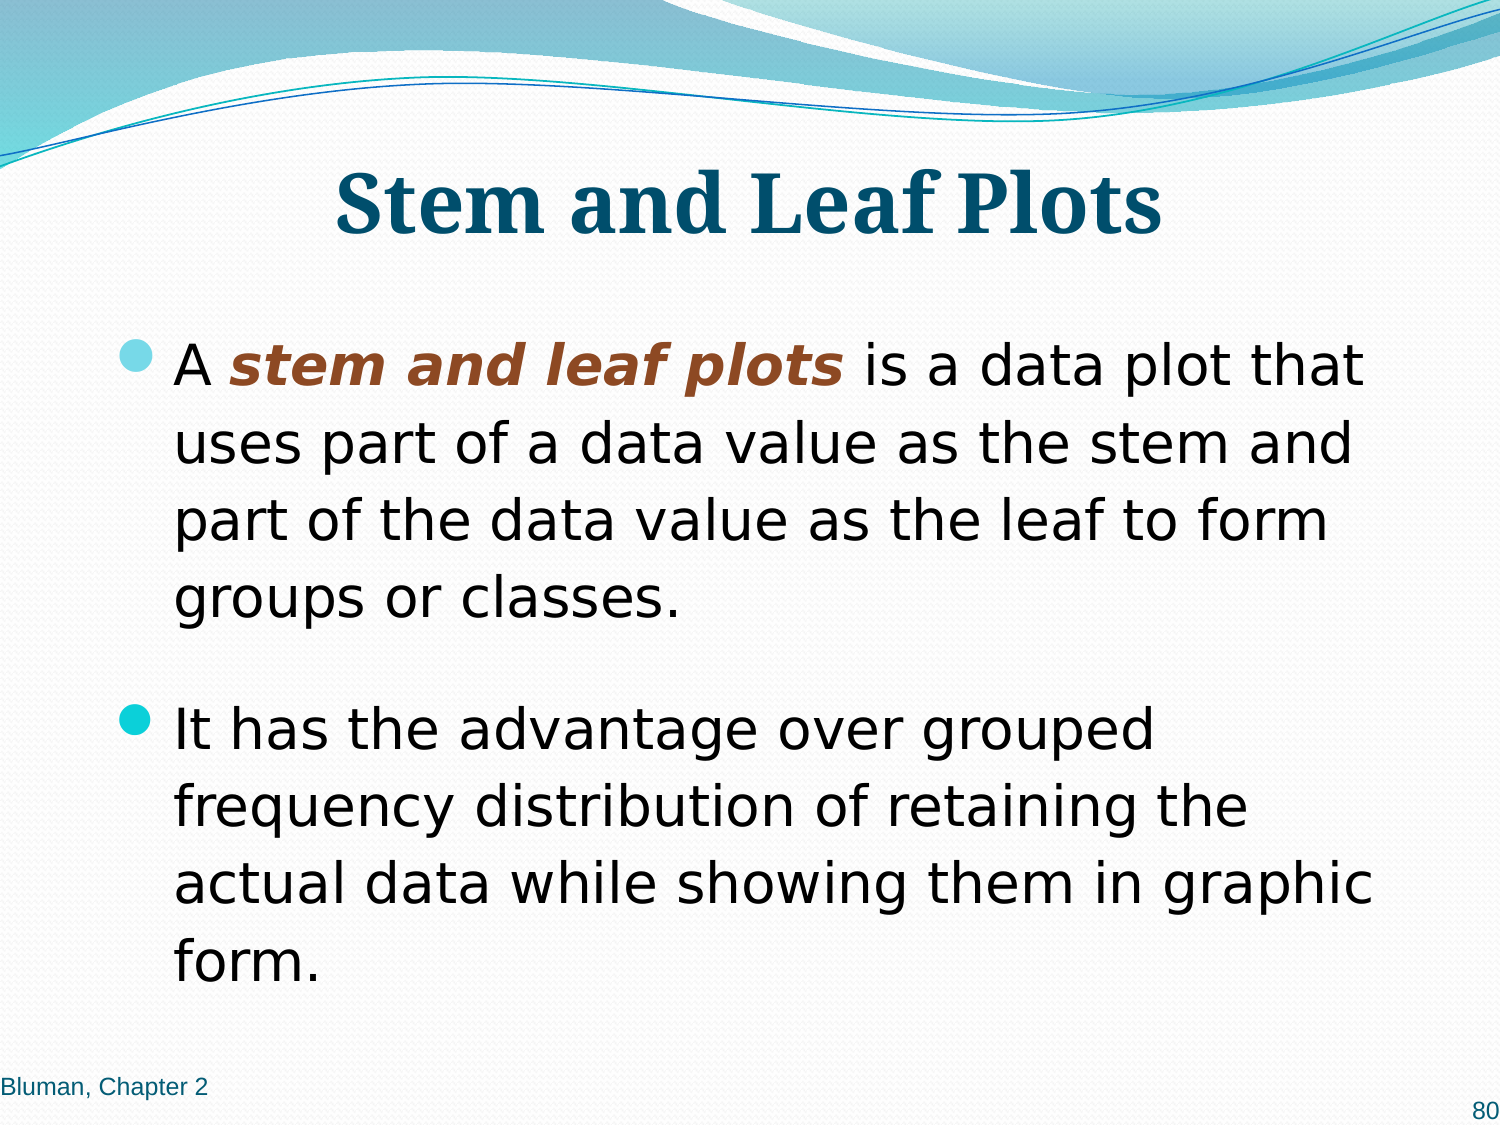

# Stem and Leaf Plots
A stem and leaf plots is a data plot that uses part of a data value as the stem and part of the data value as the leaf to form groups or classes.

It has the advantage over grouped frequency distribution of retaining the actual data while showing them in graphic form.

Bluman, Chapter 2
80